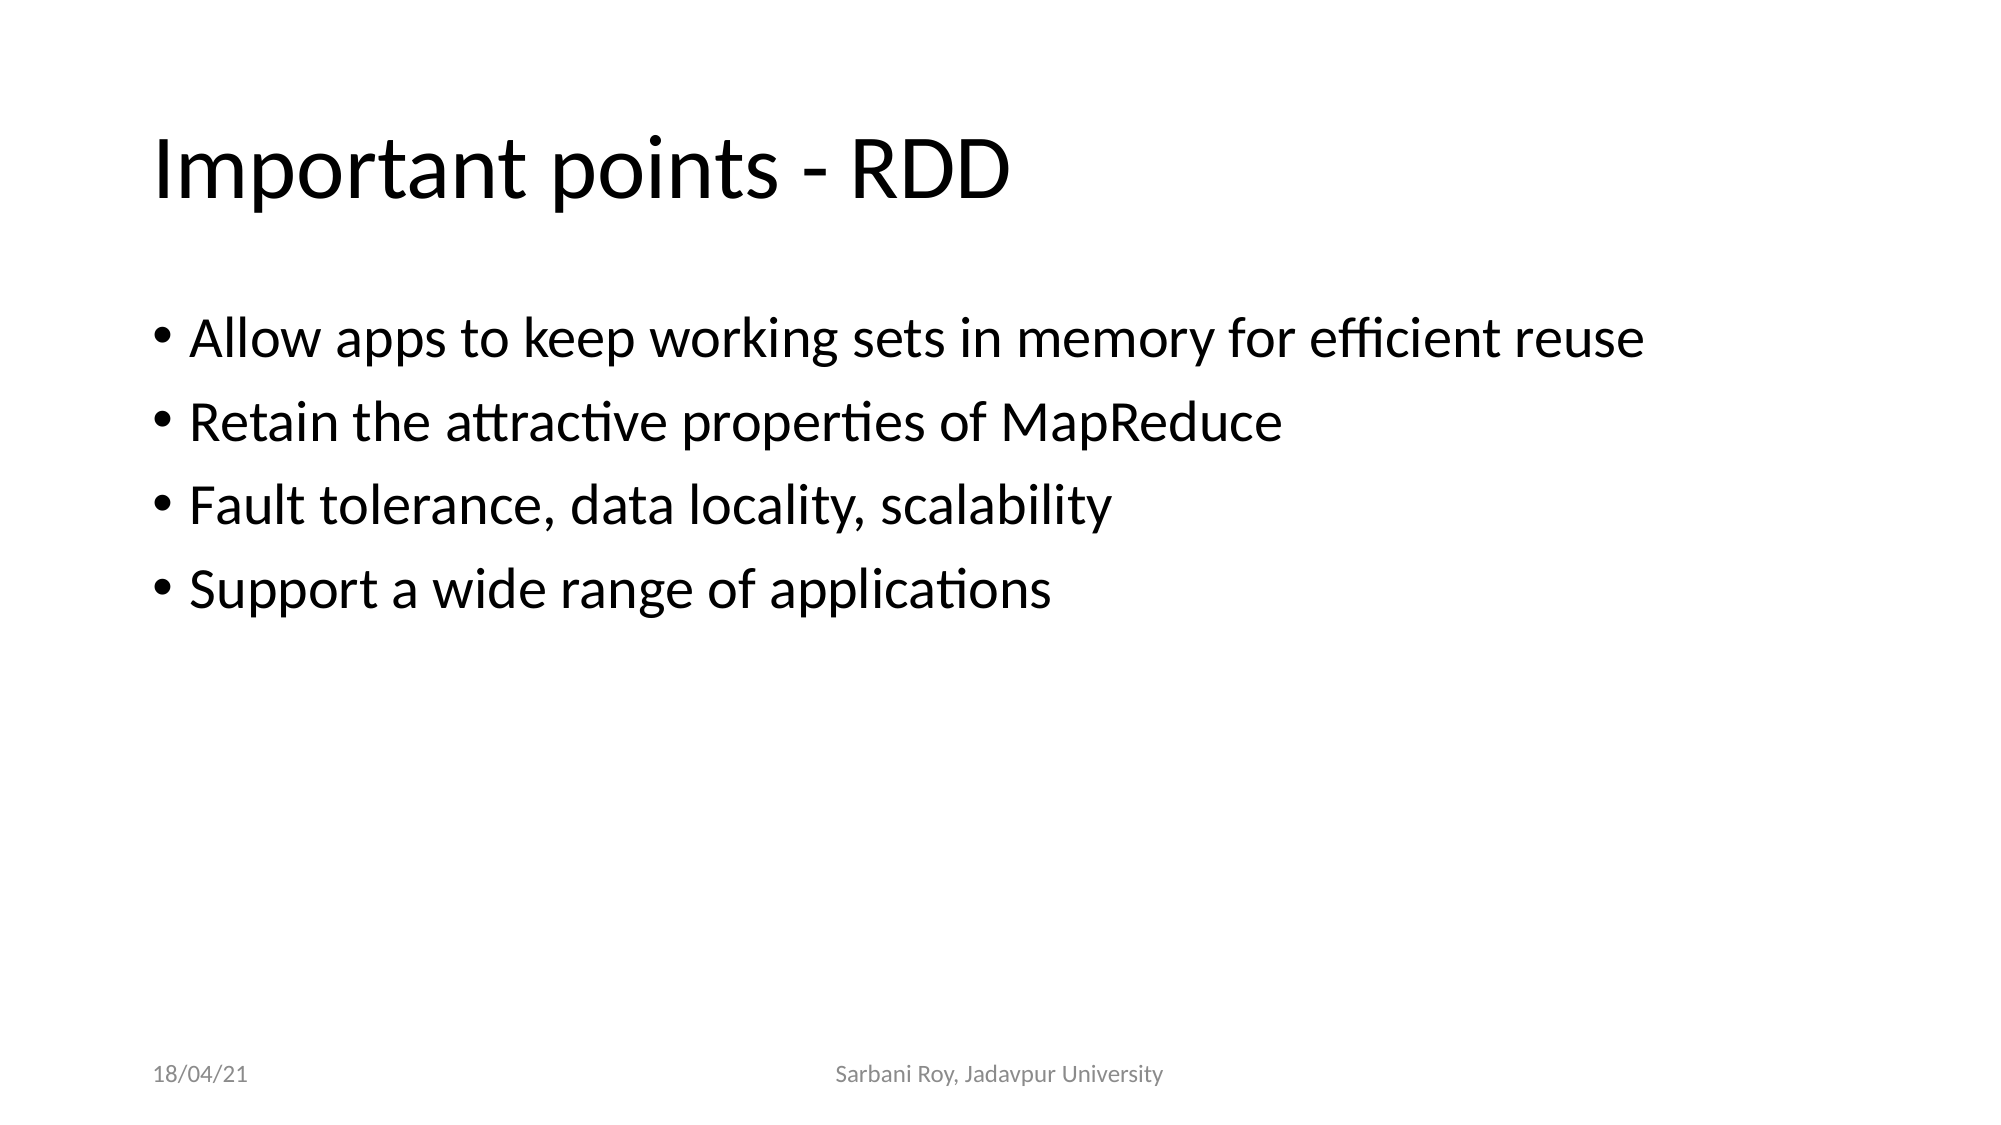

# Important points - RDD
Allow apps to keep working sets in memory for efficient reuse
Retain the attractive properties of MapReduce
Fault tolerance, data locality, scalability
Support a wide range of applications
18/04/21
Sarbani Roy, Jadavpur University